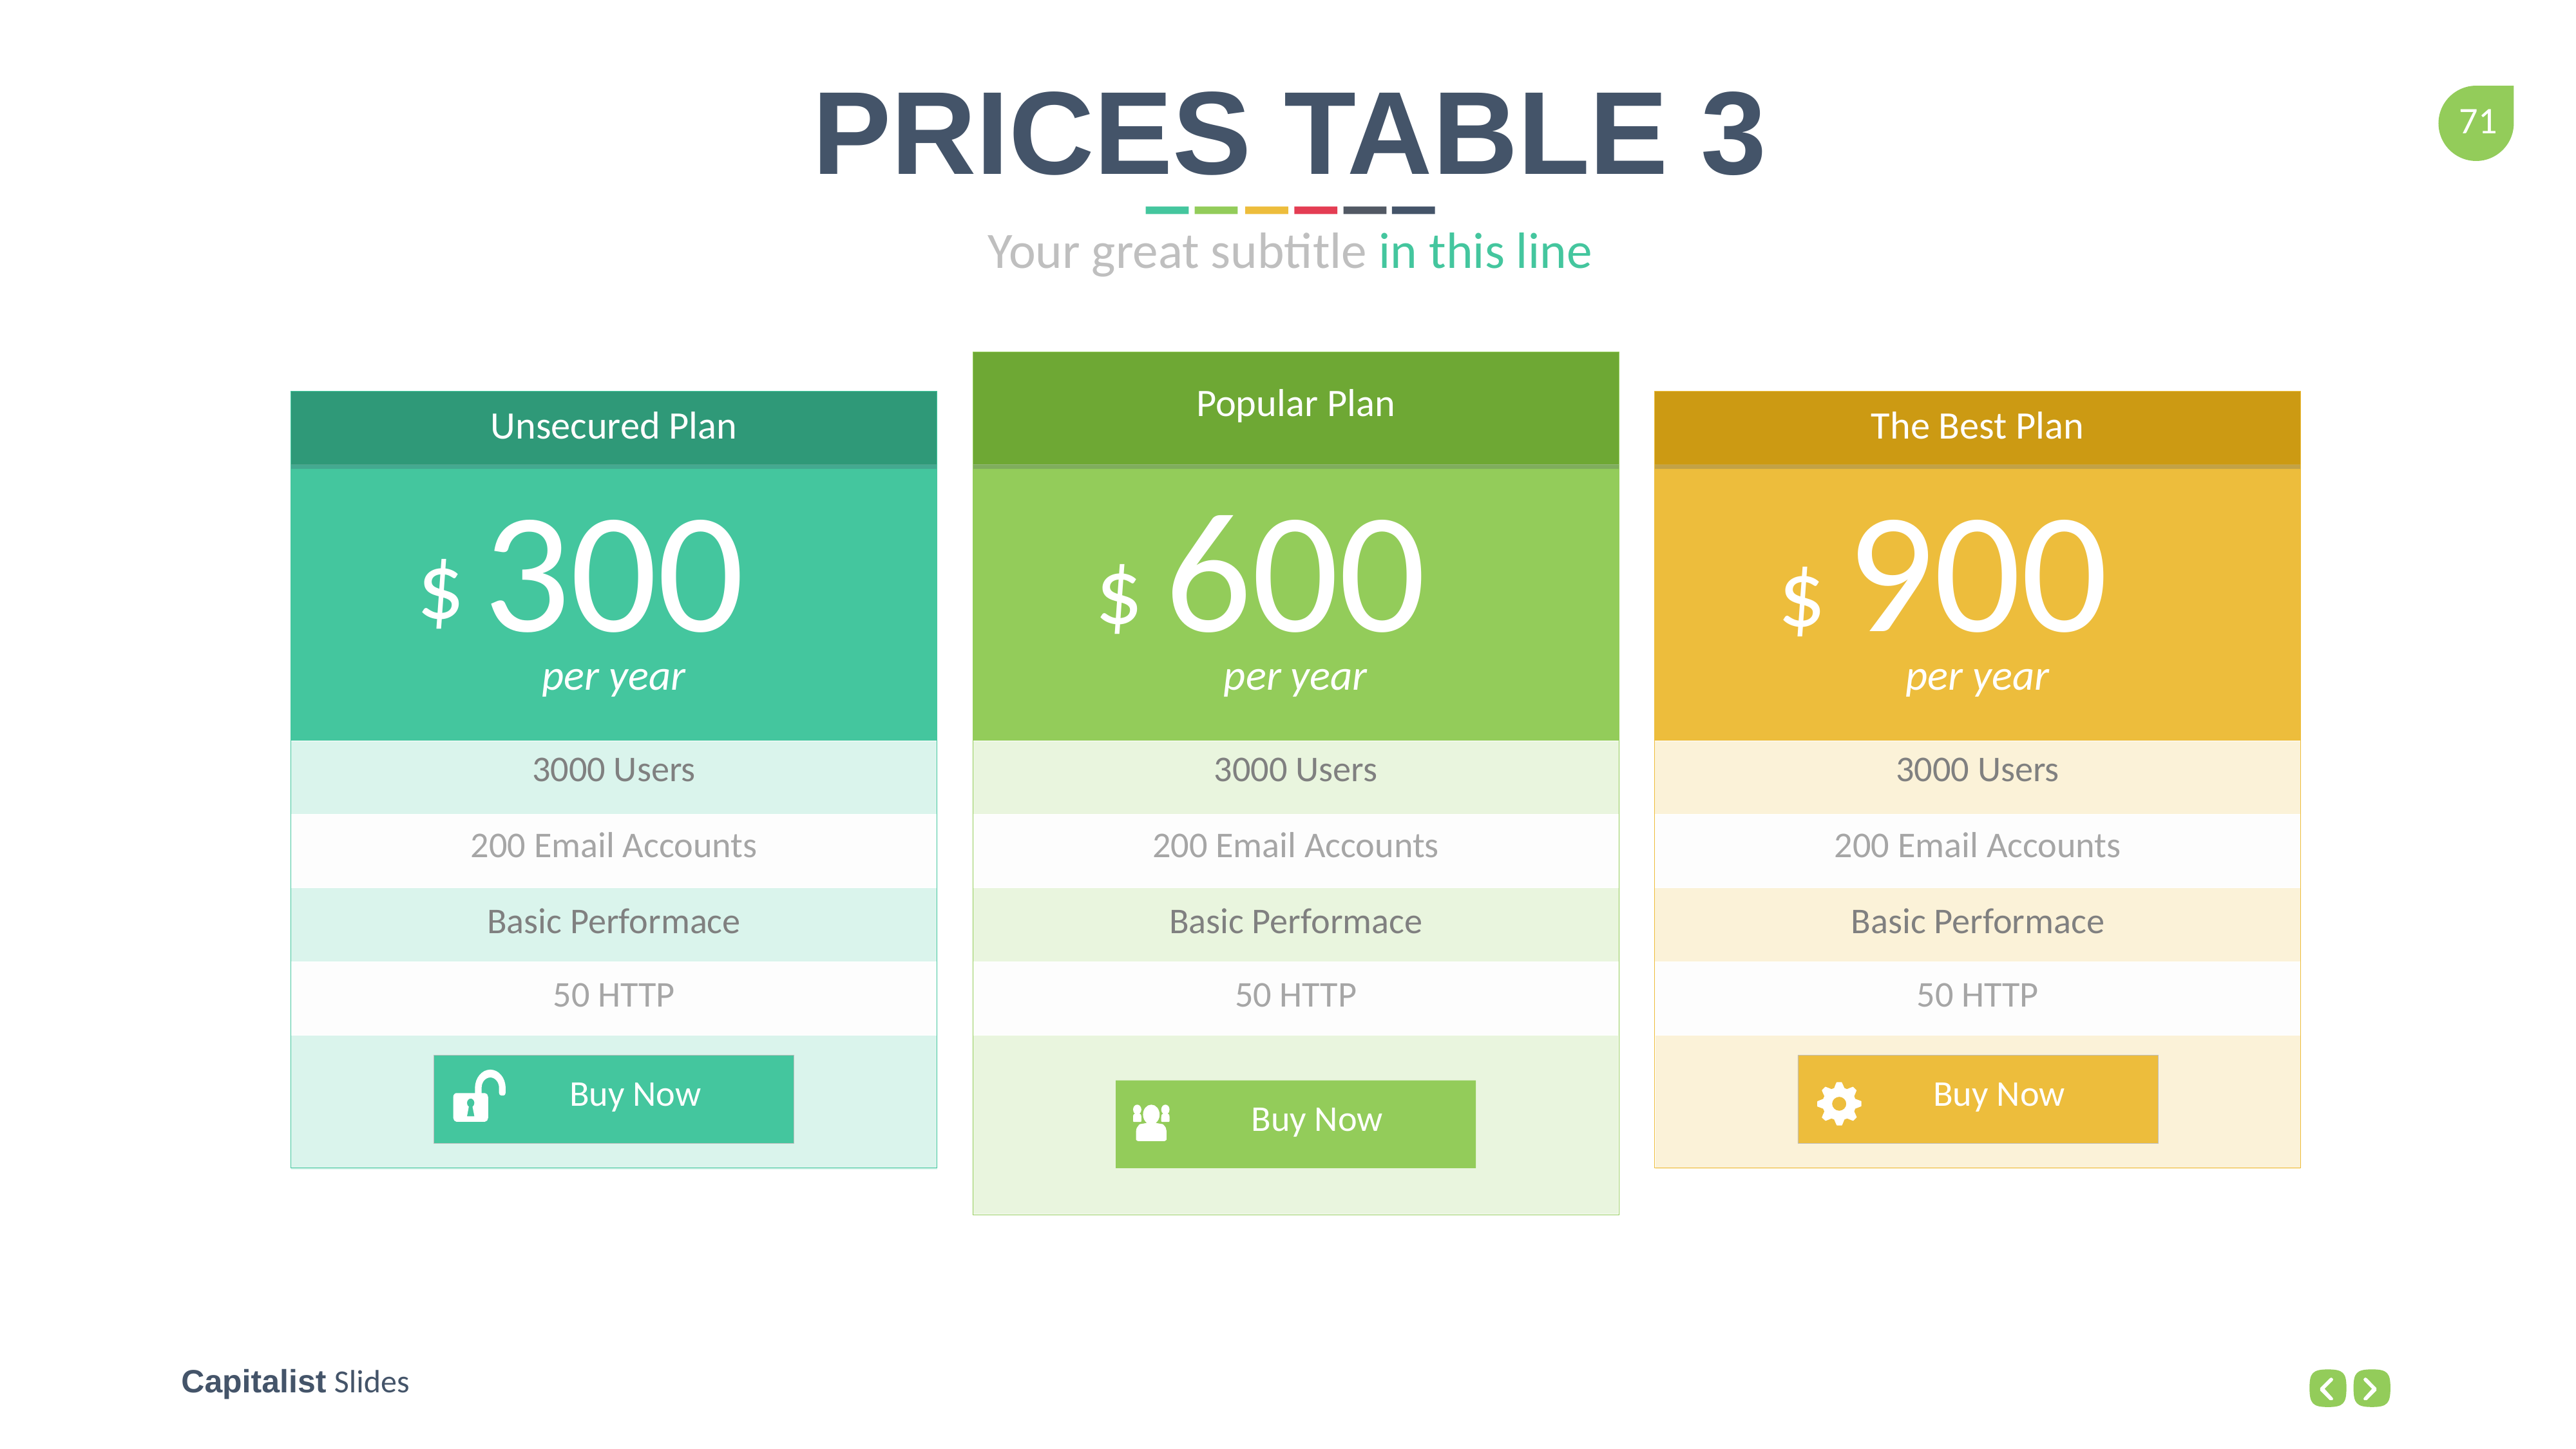

PRICES TABLE 3

Your great subtitle in this line

Popular Plan

600

$
per year
3000 Users

200 Email Accounts

Basic Performace

50 HTTP

Buy Now

Unsecured Plan

300

$
per year
3000 Users

200 Email Accounts

Basic Performace

50 HTTP

Buy Now

The Best Plan

900

$
per year
3000 Users

200 Email Accounts

Basic Performace

50 HTTP

Buy Now